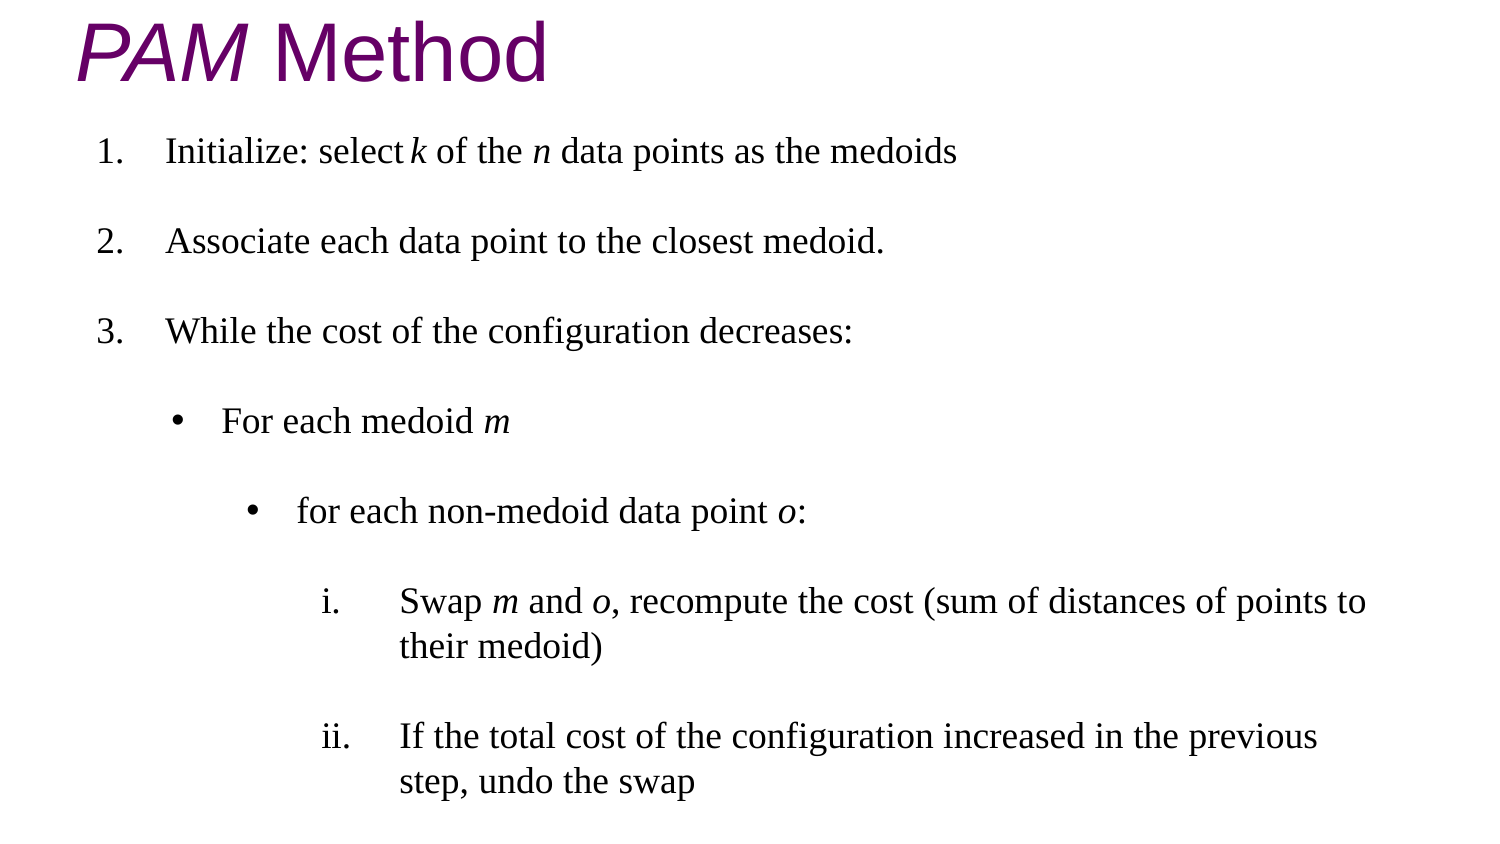

# PAM Method
Initialize: select k of the n data points as the medoids
Associate each data point to the closest medoid.
While the cost of the configuration decreases:
For each medoid m
for each non-medoid data point o:
Swap m and o, recompute the cost (sum of distances of points to their medoid)
If the total cost of the configuration increased in the previous step, undo the swap